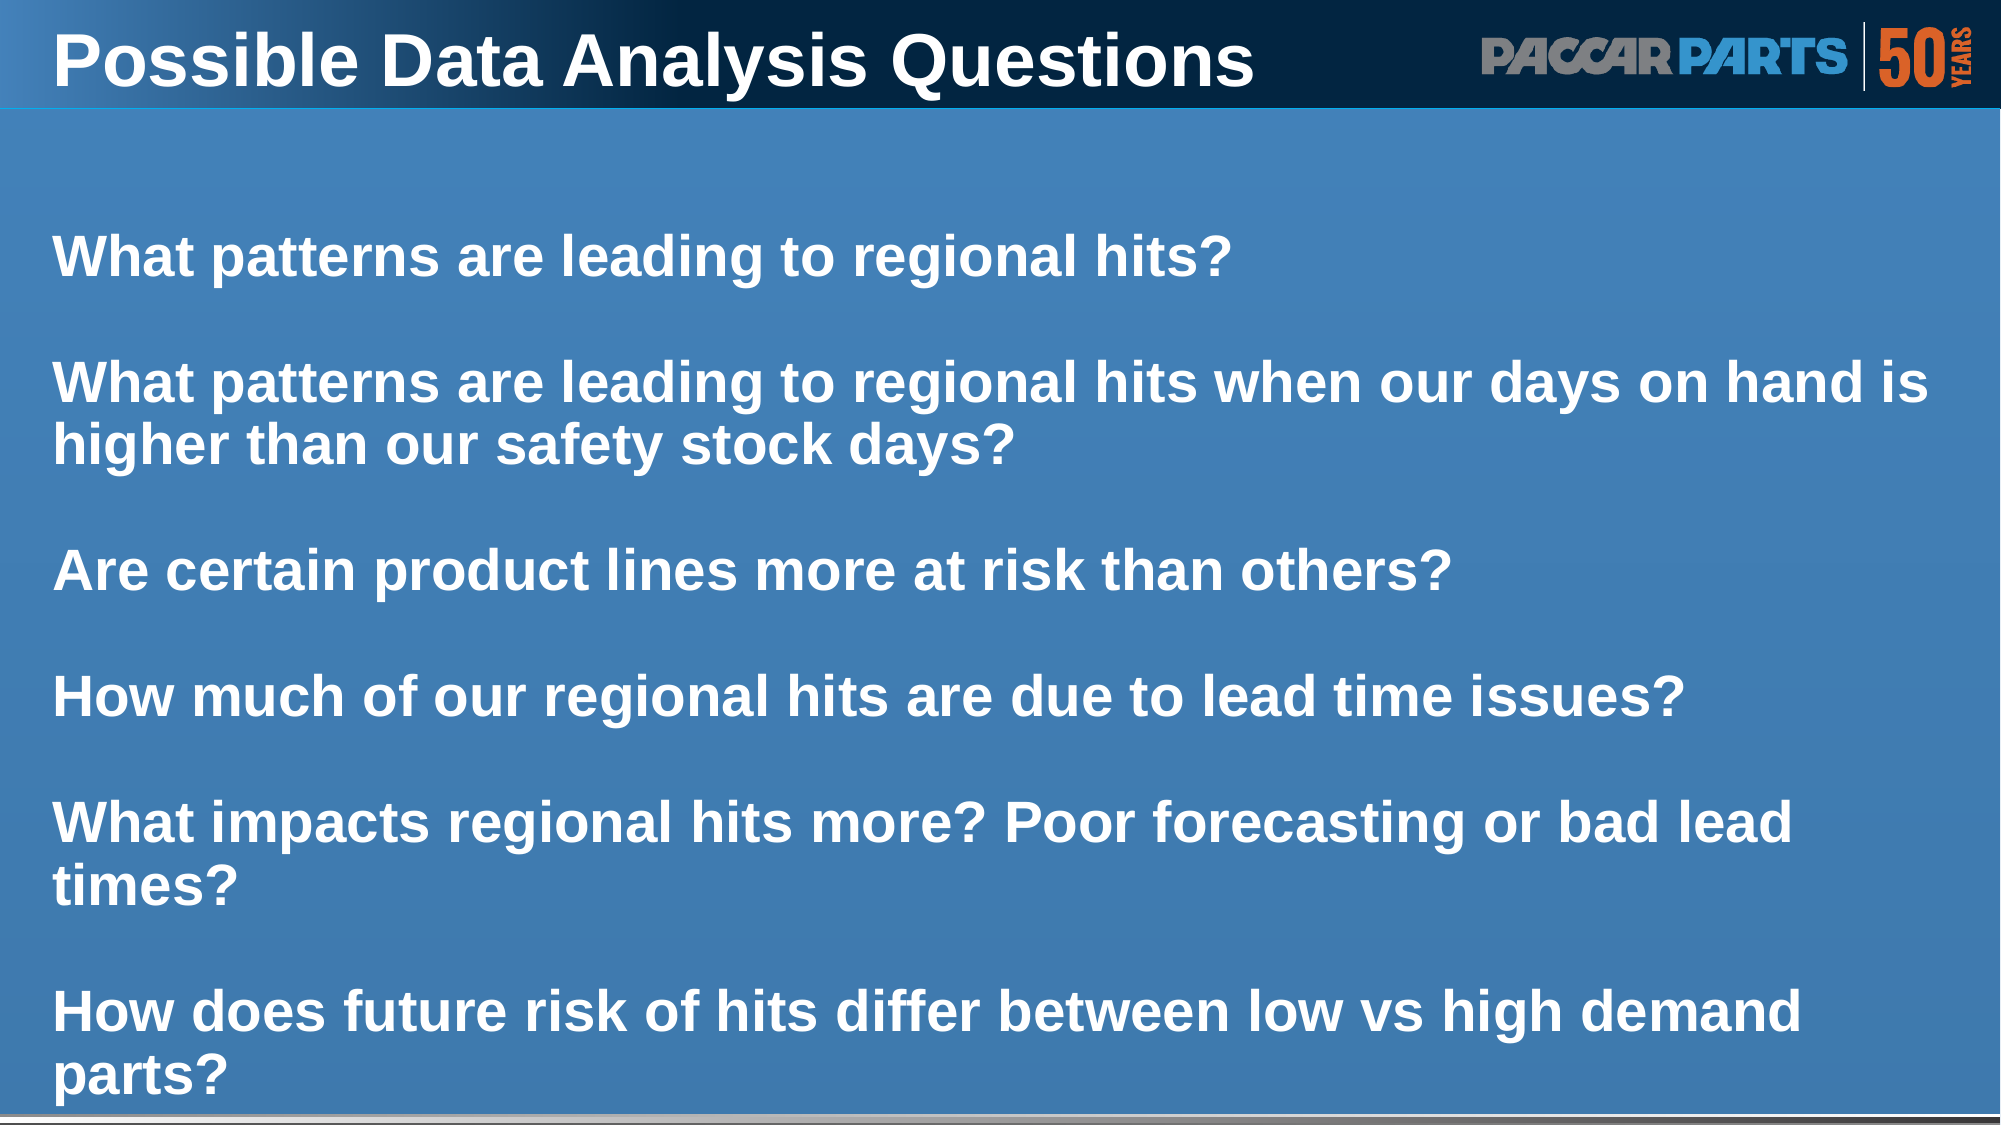

# Possible Data Analysis Questions
What patterns are leading to regional hits?

What patterns are leading to regional hits when our days on hand is higher than our safety stock days?

Are certain product lines more at risk than others?

How much of our regional hits are due to lead time issues?

What impacts regional hits more? Poor forecasting or bad lead times?

How does future risk of hits differ between low vs high demand parts?